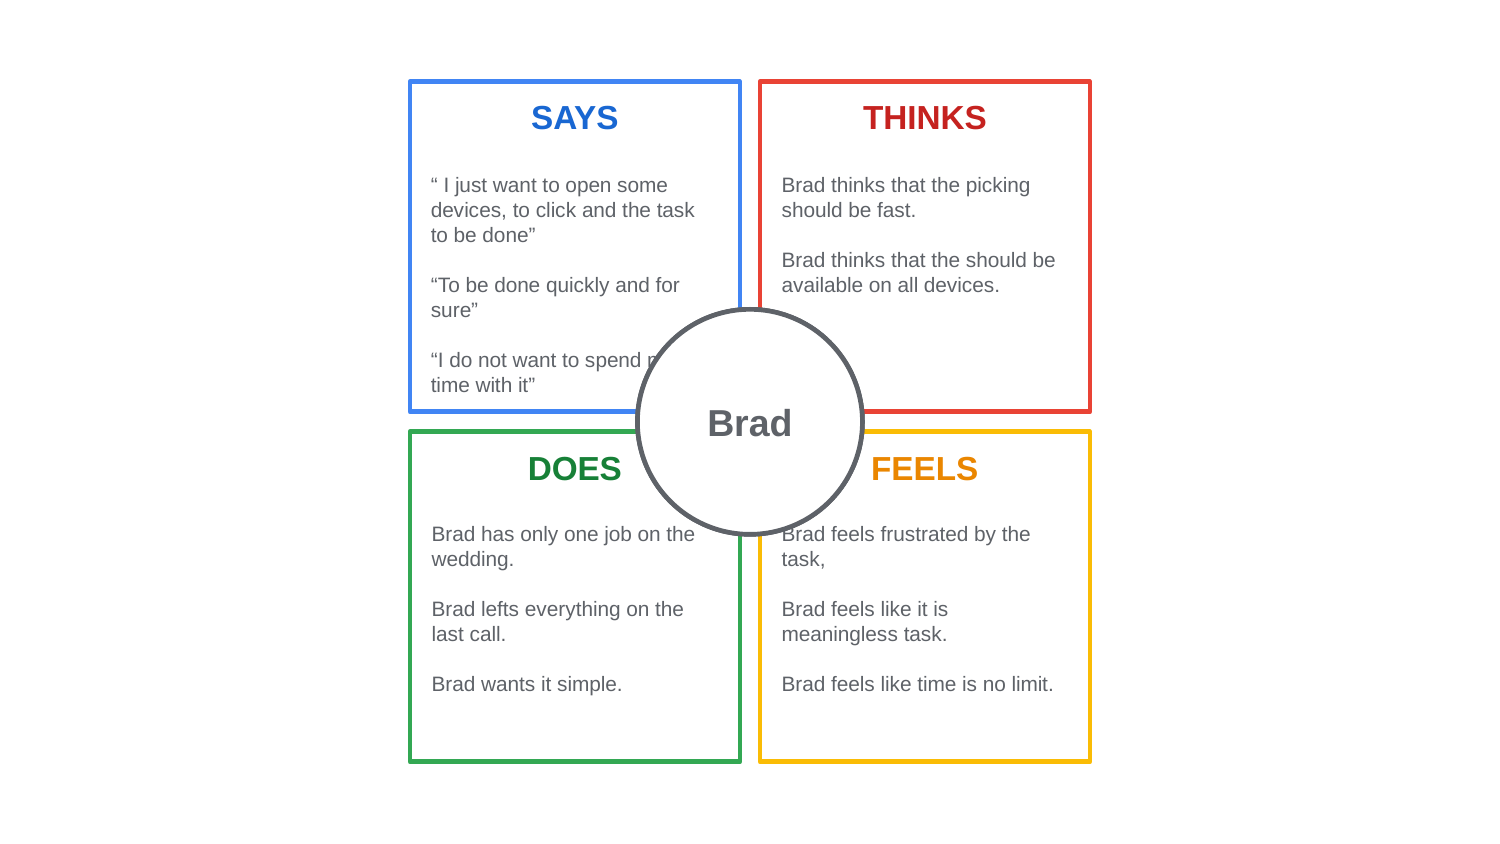

Brad thinks that the picking should be fast.

Brad thinks that the should be available on all devices.
“ I just want to open some devices, to click and the task to be done”

“To be done quickly and for sure”

“I do not want to spend much time with it”
Brad
Brad has only one job on the wedding.

Brad lefts everything on the last call.

Brad wants it simple.
Brad feels frustrated by the task,

Brad feels like it is meaningless task.

Brad feels like time is no limit.